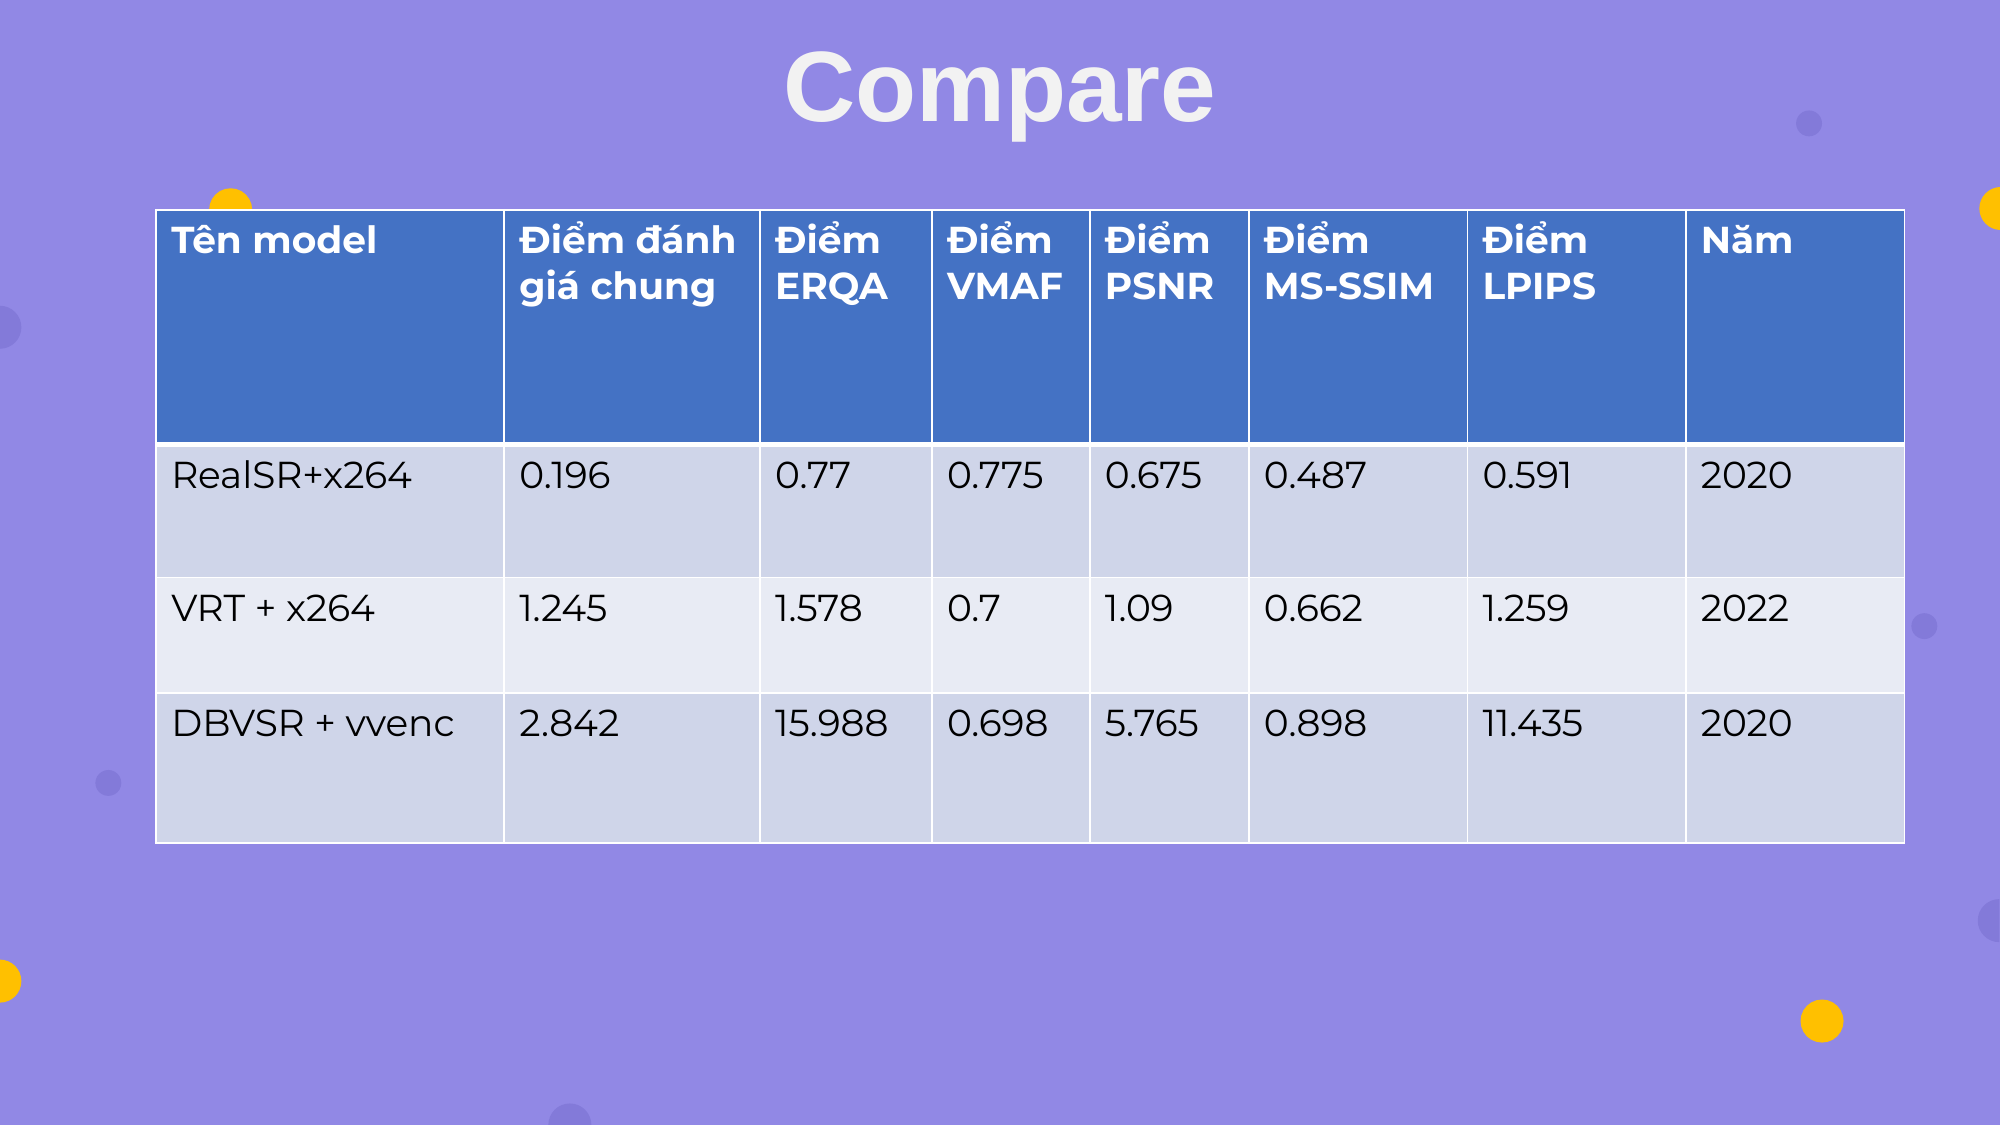

Compare

| Tên model | Điểm đánh giá chung | Điểm ERQA | Điểm VMAF | Điểm PSNR | Điểm MS-SSIM | Điểm LPIPS | Năm |
| --- | --- | --- | --- | --- | --- | --- | --- |
| RealSR+x264 | 0.196 | 0.77 | 0.775 | 0.675 | 0.487 | 0.591 | 2020 |
| VRT + x264 | 1.245 | 1.578 | 0.7 | 1.09 | 0.662 | 1.259 | 2022 |
| DBVSR + vvenc | 2.842 | 15.988 | 0.698 | 5.765 | 0.898 | 11.435 | 2020 |